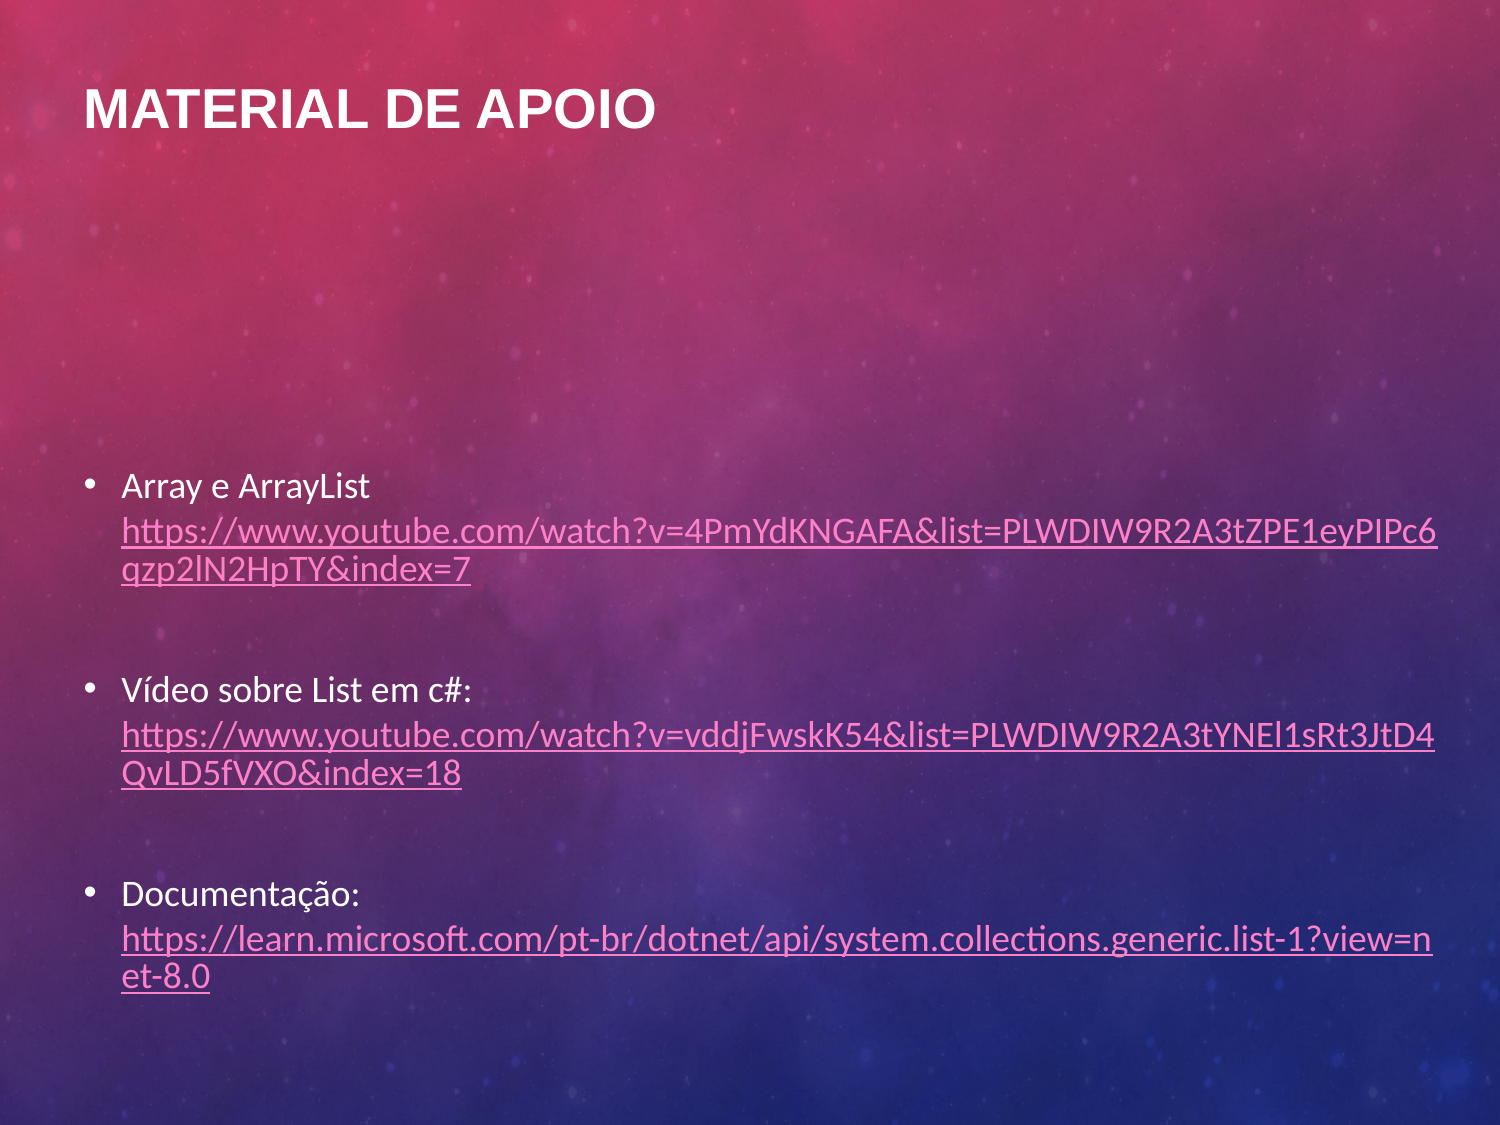

# Material de apoio

Array e ArrayList https://www.youtube.com/watch?v=4PmYdKNGAFA&list=PLWDIW9R2A3tZPE1eyPIPc6qzp2lN2HpTY&index=7

Vídeo sobre List em c#: https://www.youtube.com/watch?v=vddjFwskK54&list=PLWDIW9R2A3tYNEl1sRt3JtD4QvLD5fVXO&index=18

Documentação: https://learn.microsoft.com/pt-br/dotnet/api/system.collections.generic.list-1?view=net-8.0